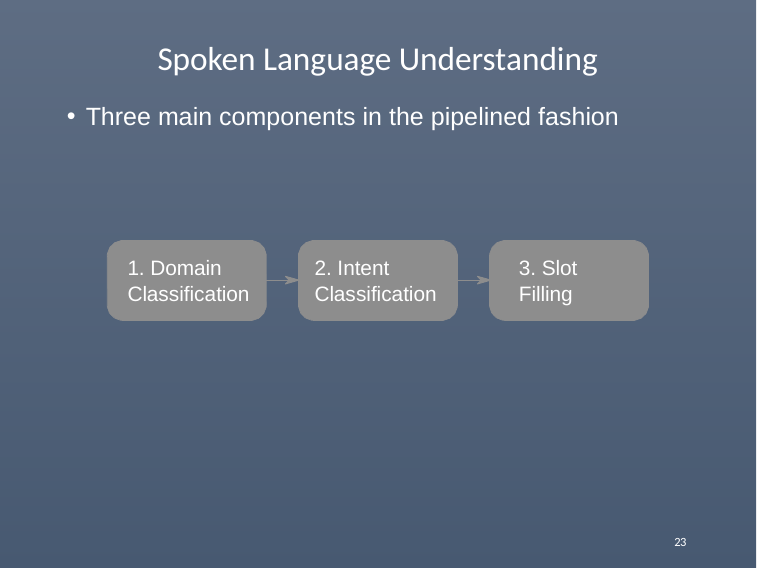

# Spoken Language Understanding
Three main components in the pipelined fashion

3. Slot Filling
1. Domain Classification
2. Intent Classification

23